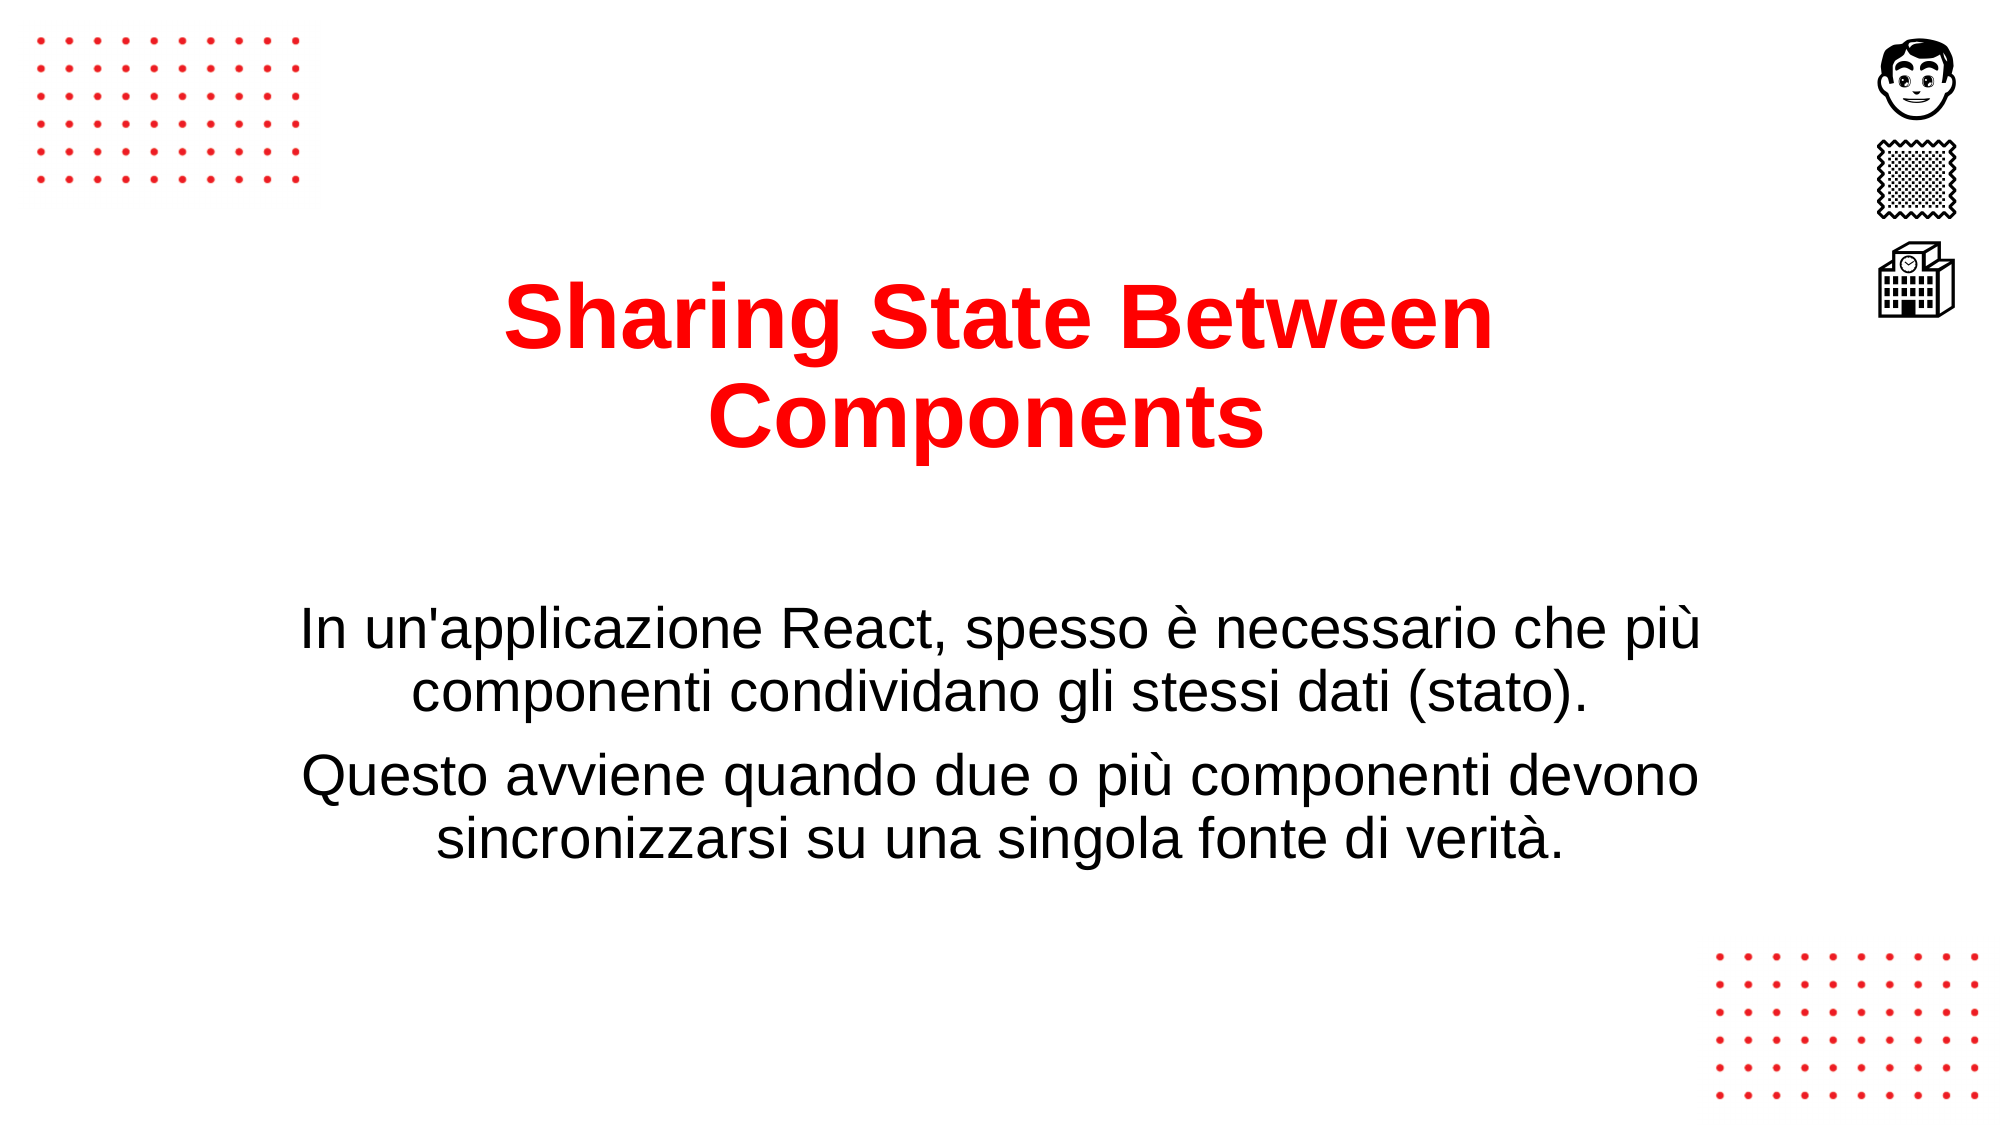

👨🏼‍🏫
# Sharing State Between Components
In un'applicazione React, spesso è necessario che più componenti condividano gli stessi dati (stato).
Questo avviene quando due o più componenti devono sincronizzarsi su una singola fonte di verità.